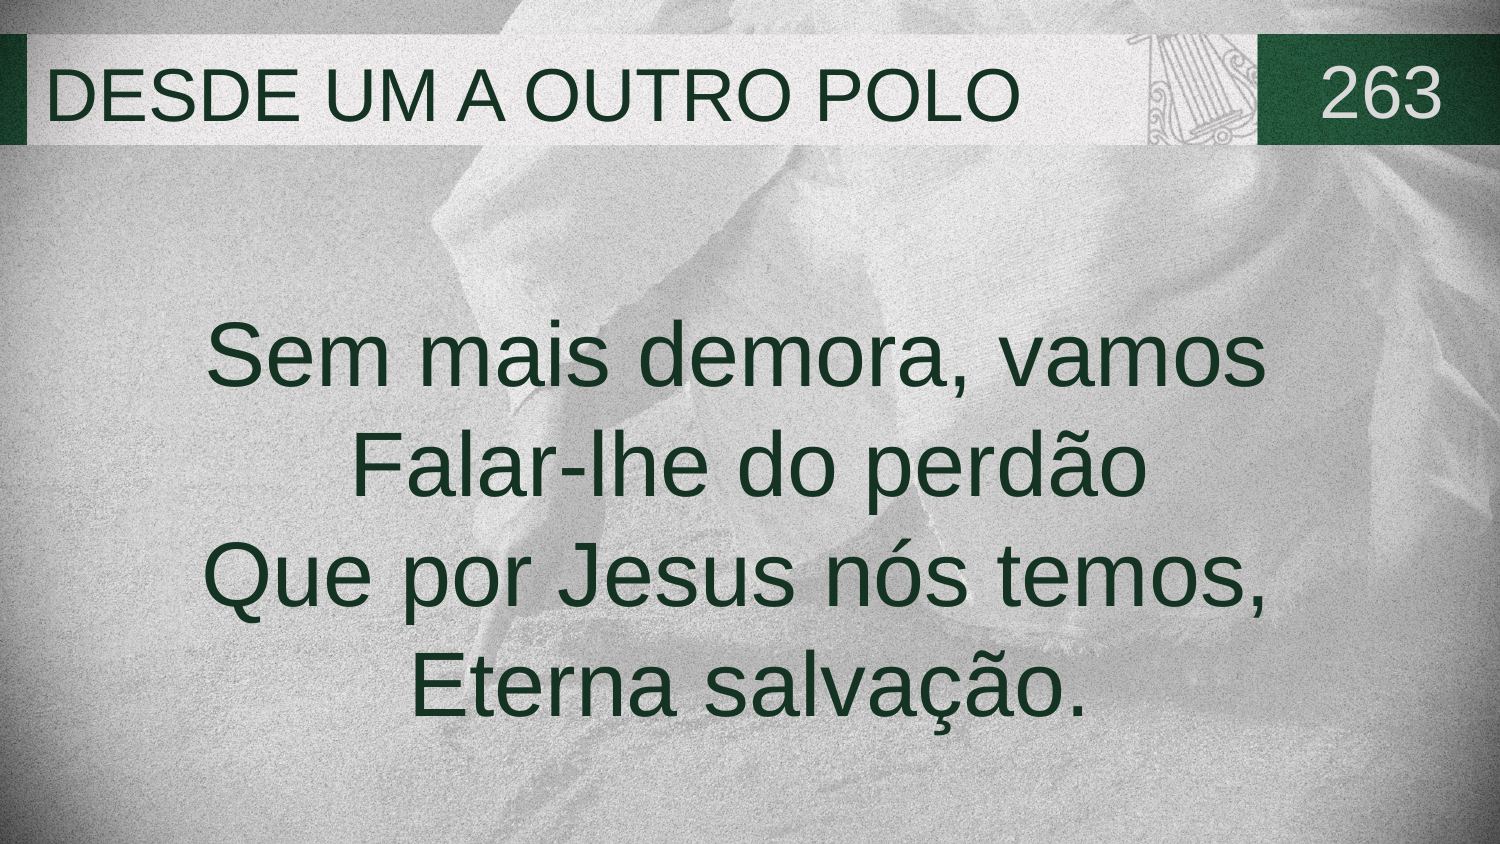

# DESDE UM A OUTRO POLO
263
Sem mais demora, vamos
Falar-lhe do perdão
Que por Jesus nós temos,
Eterna salvação.